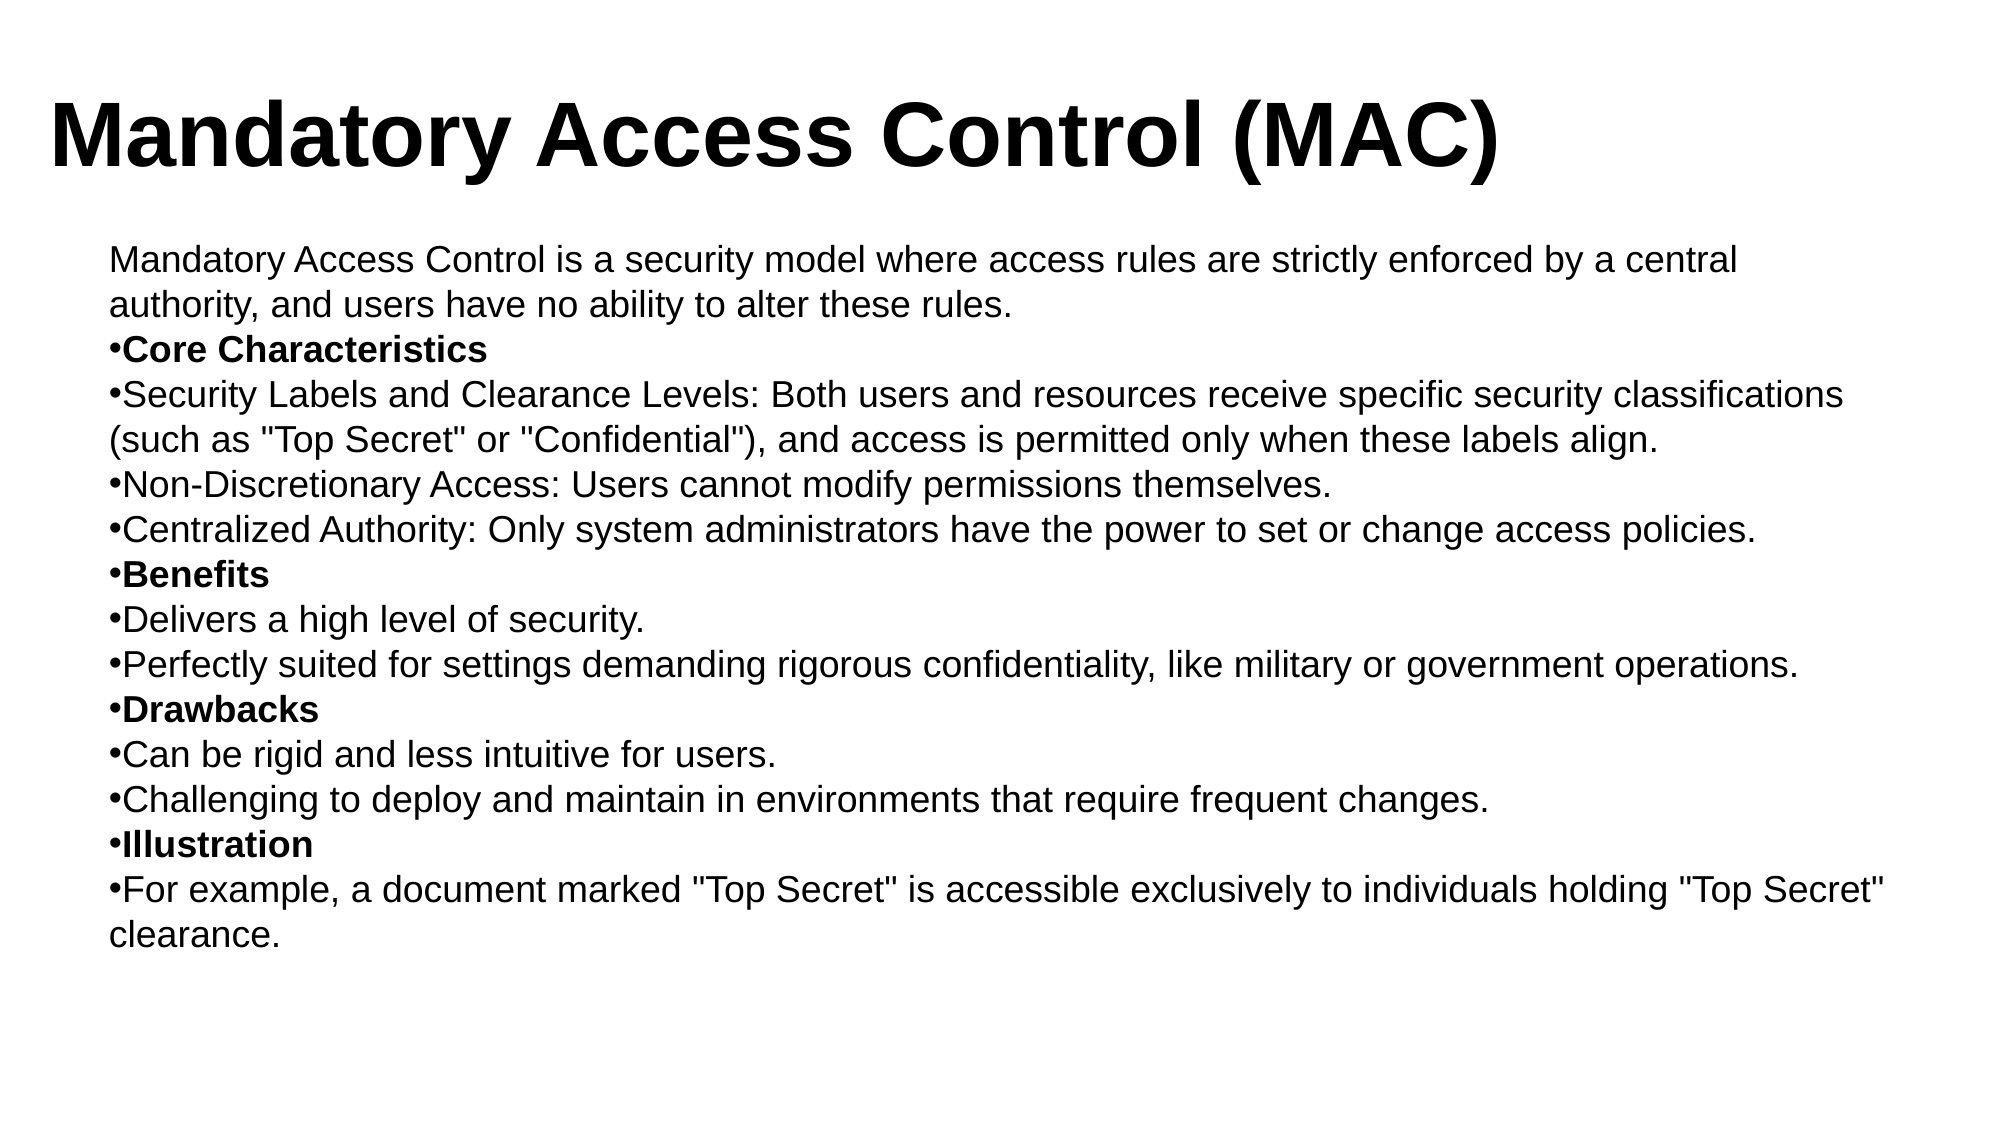

# Mandatory Access Control (MAC)
Mandatory Access Control is a security model where access rules are strictly enforced by a central authority, and users have no ability to alter these rules.
Core Characteristics
Security Labels and Clearance Levels: Both users and resources receive specific security classifications (such as "Top Secret" or "Confidential"), and access is permitted only when these labels align.
Non-Discretionary Access: Users cannot modify permissions themselves.
Centralized Authority: Only system administrators have the power to set or change access policies.
Benefits
Delivers a high level of security.
Perfectly suited for settings demanding rigorous confidentiality, like military or government operations.
Drawbacks
Can be rigid and less intuitive for users.
Challenging to deploy and maintain in environments that require frequent changes.
Illustration
For example, a document marked "Top Secret" is accessible exclusively to individuals holding "Top Secret" clearance.